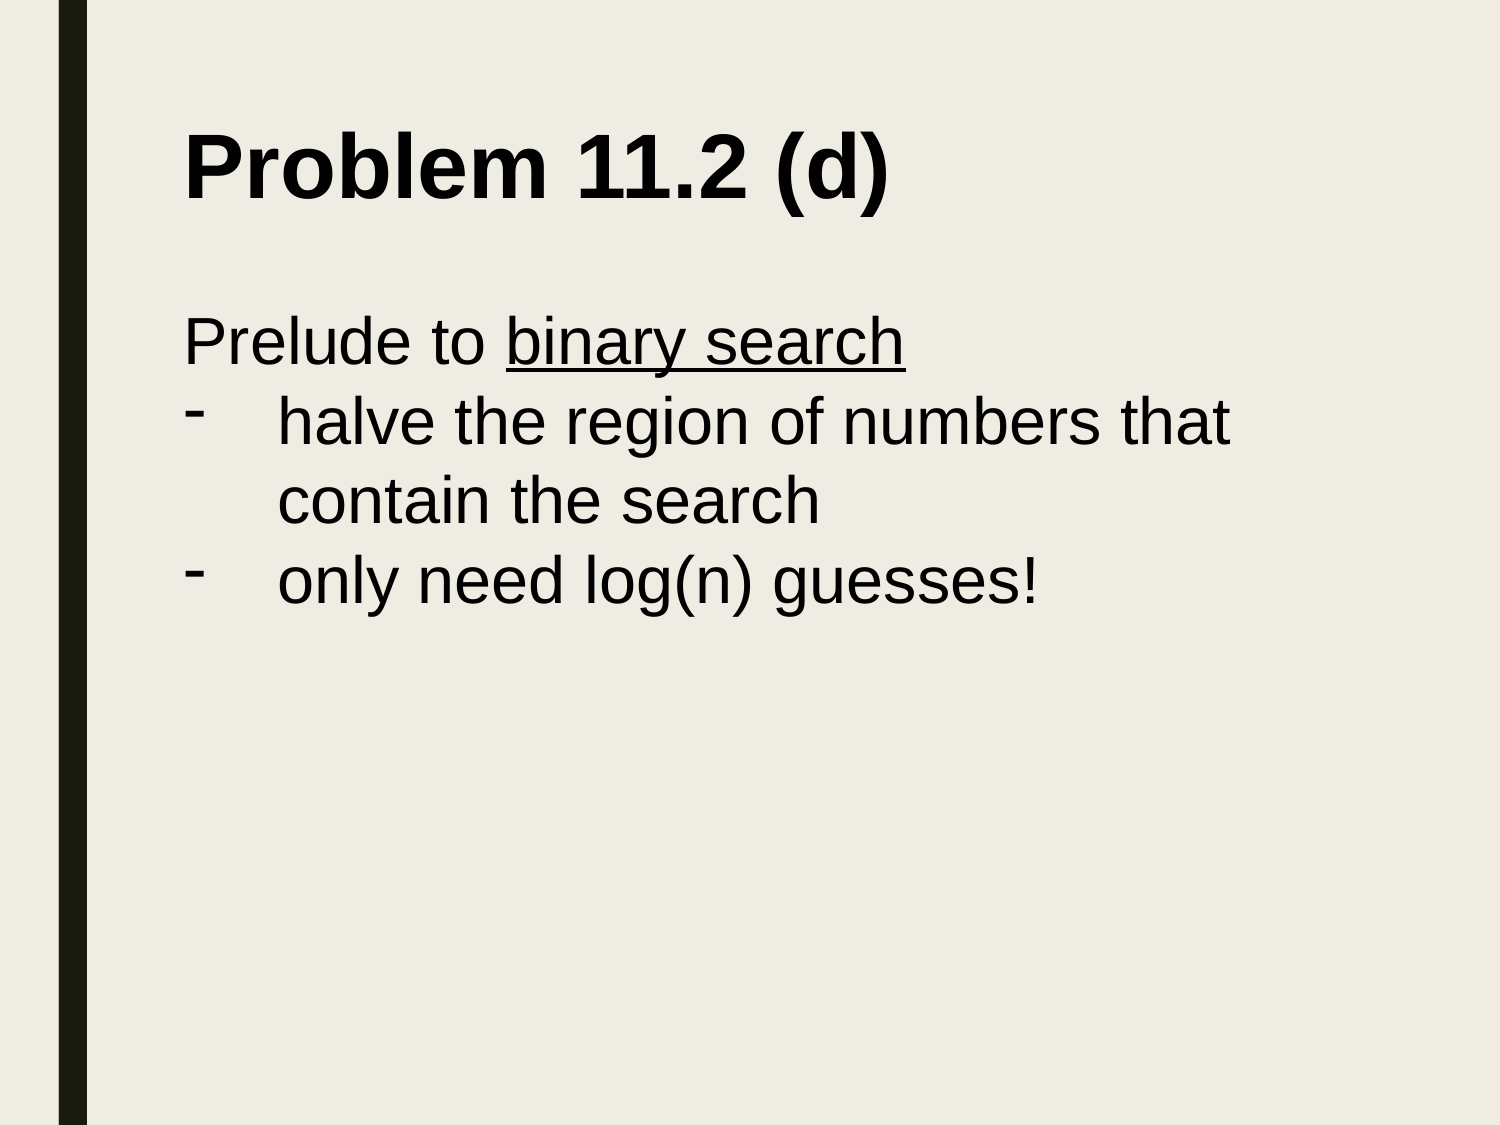

# Problem 11.2 (d)
Prelude to binary search
halve the region of numbers that contain the search
only need log(n) guesses!